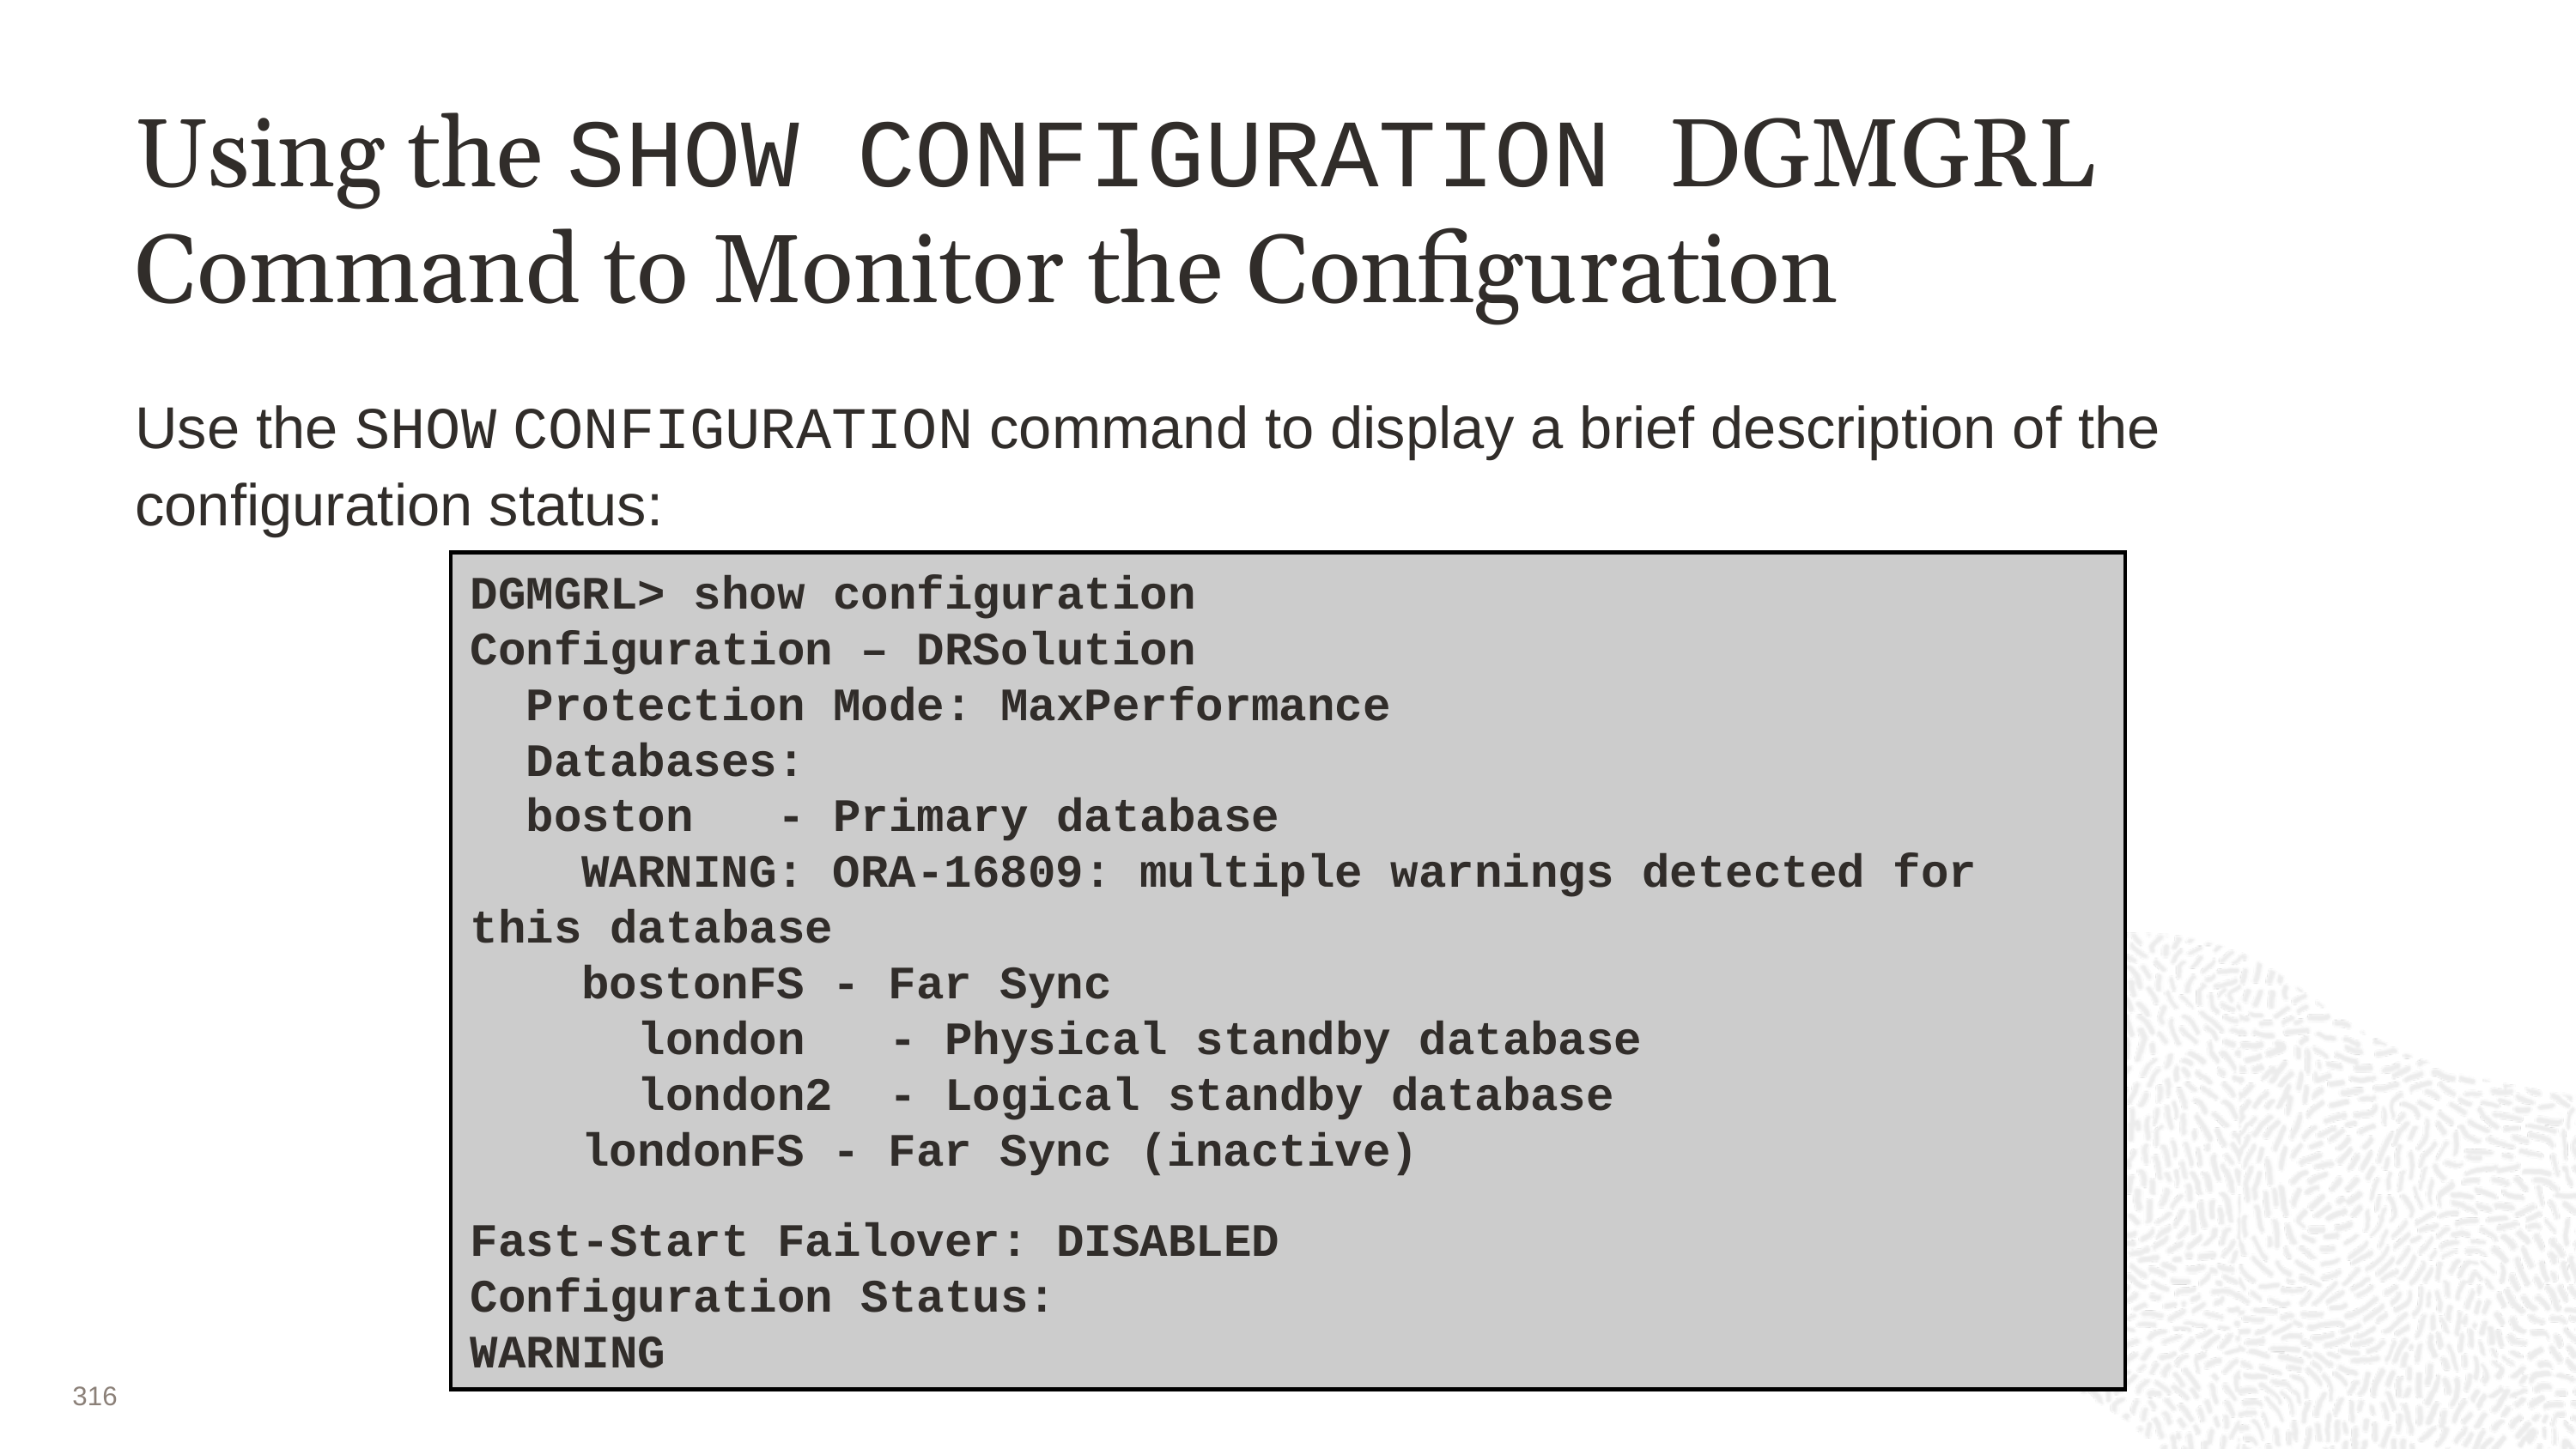

# Using the SHOW CONFIGURATION DGMGRL Command to Monitor the Configuration
Use the SHOW CONFIGURATION command to display a brief description of the configuration status:
DGMGRL> show configuration
Configuration – DRSolution
  Protection Mode: MaxPerformance
  Databases:
  boston   - Primary database
    WARNING: ORA-16809: multiple warnings detected for this database
    bostonFS - Far Sync
      london   - Physical standby database
      london2  - Logical standby database
    londonFS - Far Sync (inactive)

Fast-Start Failover: DISABLED
Configuration Status:
WARNING